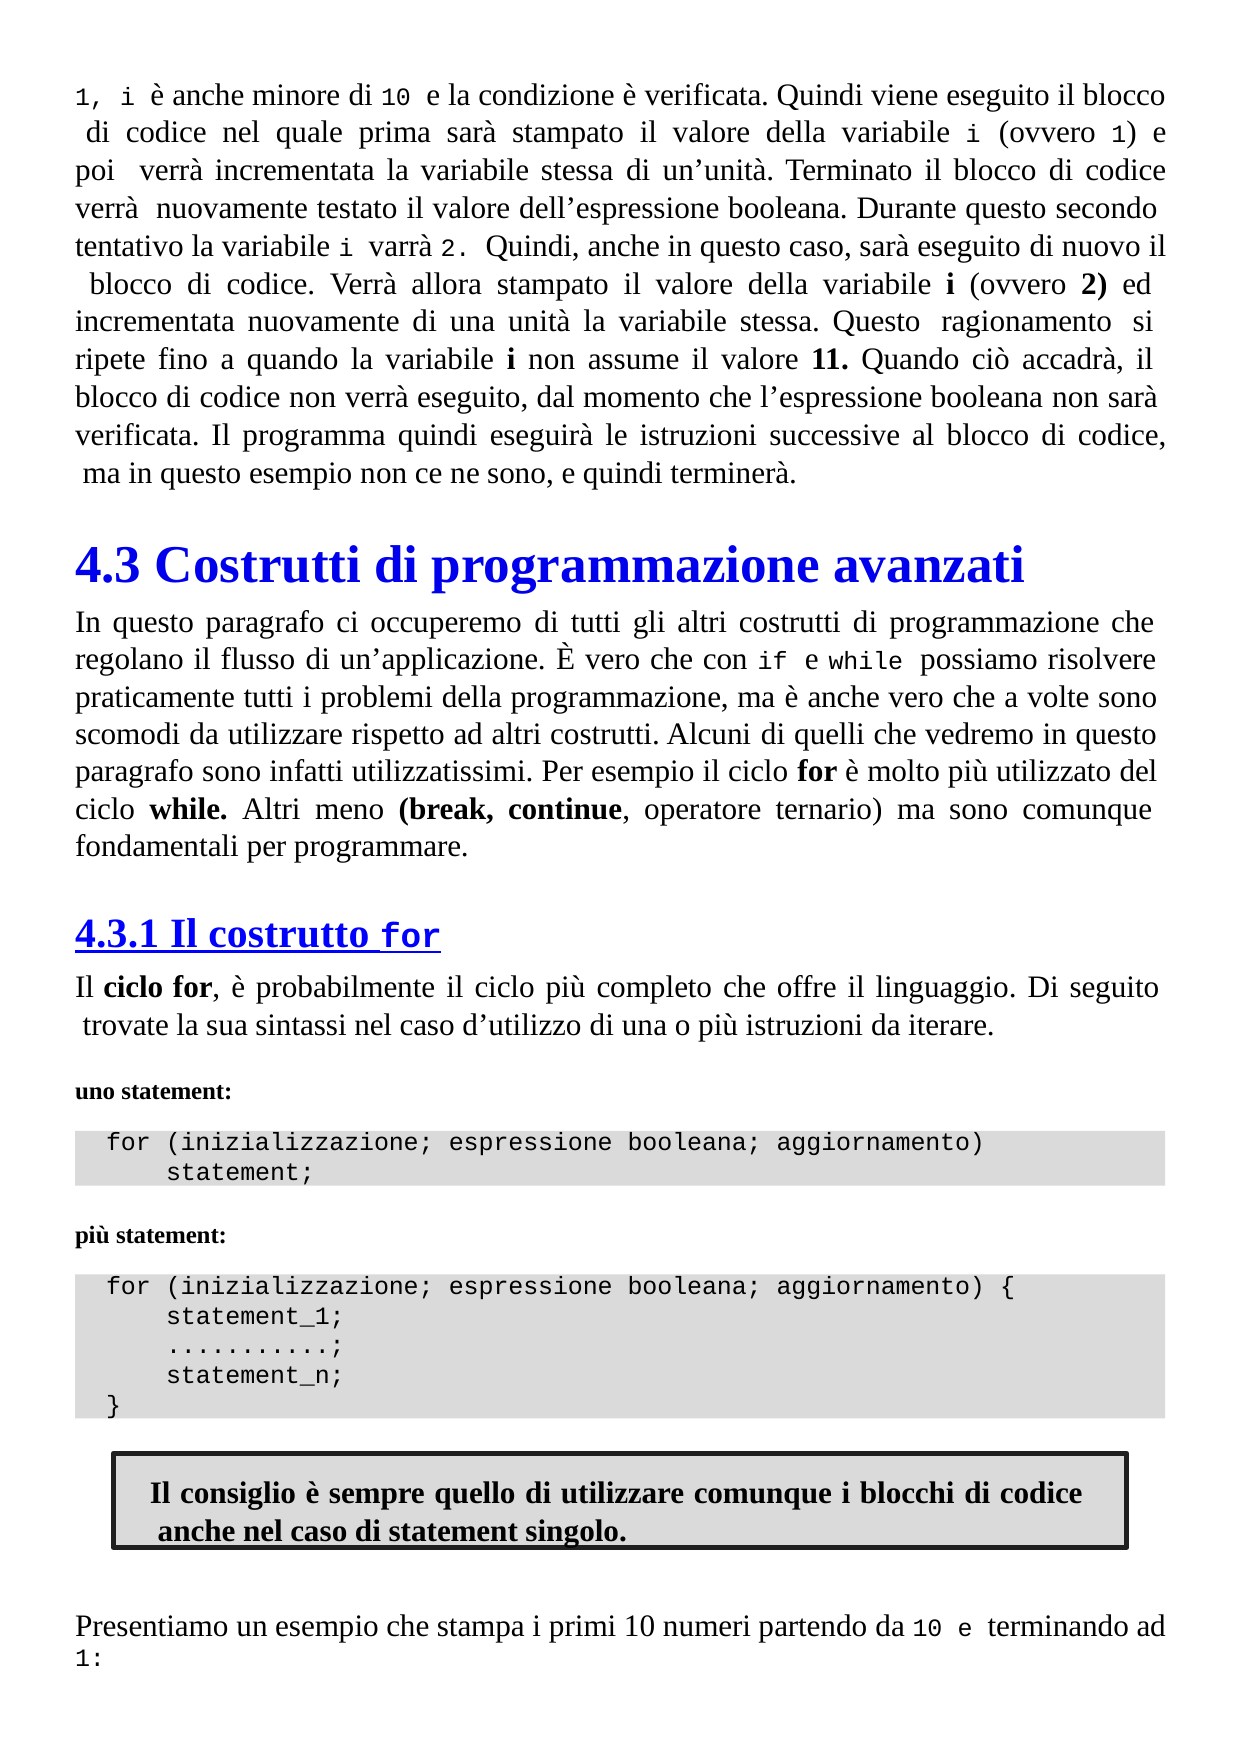

1, i è anche minore di 10 e la condizione è verificata. Quindi viene eseguito il blocco  di codice nel quale prima sarà stampato il valore della variabile i (ovvero 1) e poi  verrà incrementata la variabile stessa di un’unità. Terminato il blocco di codice verrà  nuovamente testato il valore dell’espressione booleana. Durante questo secondo  tentativo la variabile i varrà 2. Quindi, anche in questo caso, sarà eseguito di nuovo il  blocco di codice. Verrà allora stampato il valore della variabile i (ovvero 2) ed  incrementata nuovamente di una unità la variabile stessa. Questo ragionamento si  ripete fino a quando la variabile i non assume il valore 11. Quando ciò accadrà, il  blocco di codice non verrà eseguito, dal momento che l’espressione booleana non sarà  verificata. Il programma quindi eseguirà le istruzioni successive al blocco di codice,  ma in questo esempio non ce ne sono, e quindi terminerà.
# 4.3 Costrutti di programmazione avanzati
In questo paragrafo ci occuperemo di tutti gli altri costrutti di programmazione che  regolano il flusso di un’applicazione. È vero che con if e while possiamo risolvere  praticamente tutti i problemi della programmazione, ma è anche vero che a volte sono  scomodi da utilizzare rispetto ad altri costrutti. Alcuni di quelli che vedremo in questo  paragrafo sono infatti utilizzatissimi. Per esempio il ciclo for è molto più utilizzato del  ciclo while. Altri meno (break, continue, operatore ternario) ma sono comunque  fondamentali per programmare.
4.3.1 Il costrutto for
Il ciclo for, è probabilmente il ciclo più completo che offre il linguaggio. Di seguito  trovate la sua sintassi nel caso d’utilizzo di una o più istruzioni da iterare.

uno statement:
for (inizializzazione; espressione booleana; aggiornamento)
statement;
più statement:
for (inizializzazione; espressione booleana; aggiornamento) {
statement_1;
...........;
statement_n;
}
Il consiglio è sempre quello di utilizzare comunque i blocchi di codice  anche nel caso di statement singolo.
Presentiamo un esempio che stampa i primi 10 numeri partendo da 10 e terminando ad
1: